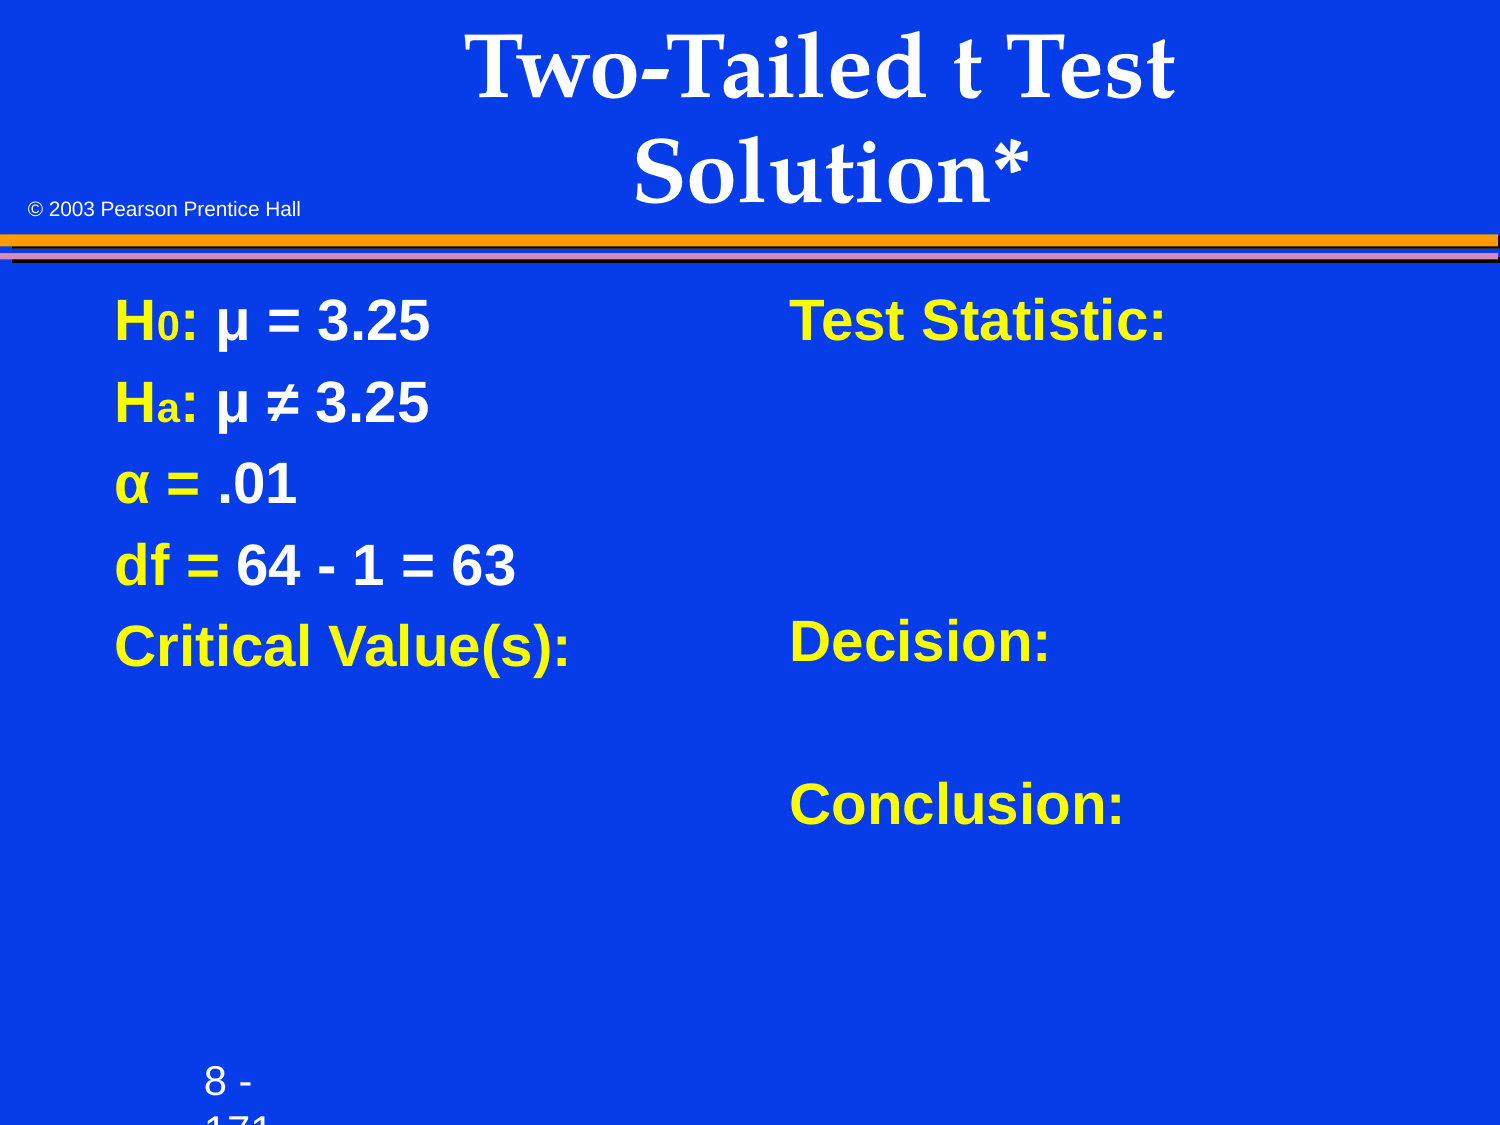

# Two-Tailed t Test Solution*
H0: μ = 3.25
Ha: μ ≠ 3.25
α = .01
df = 64 - 1 = 63
Critical Value(s):

Test Statistic:
Decision:

Conclusion: